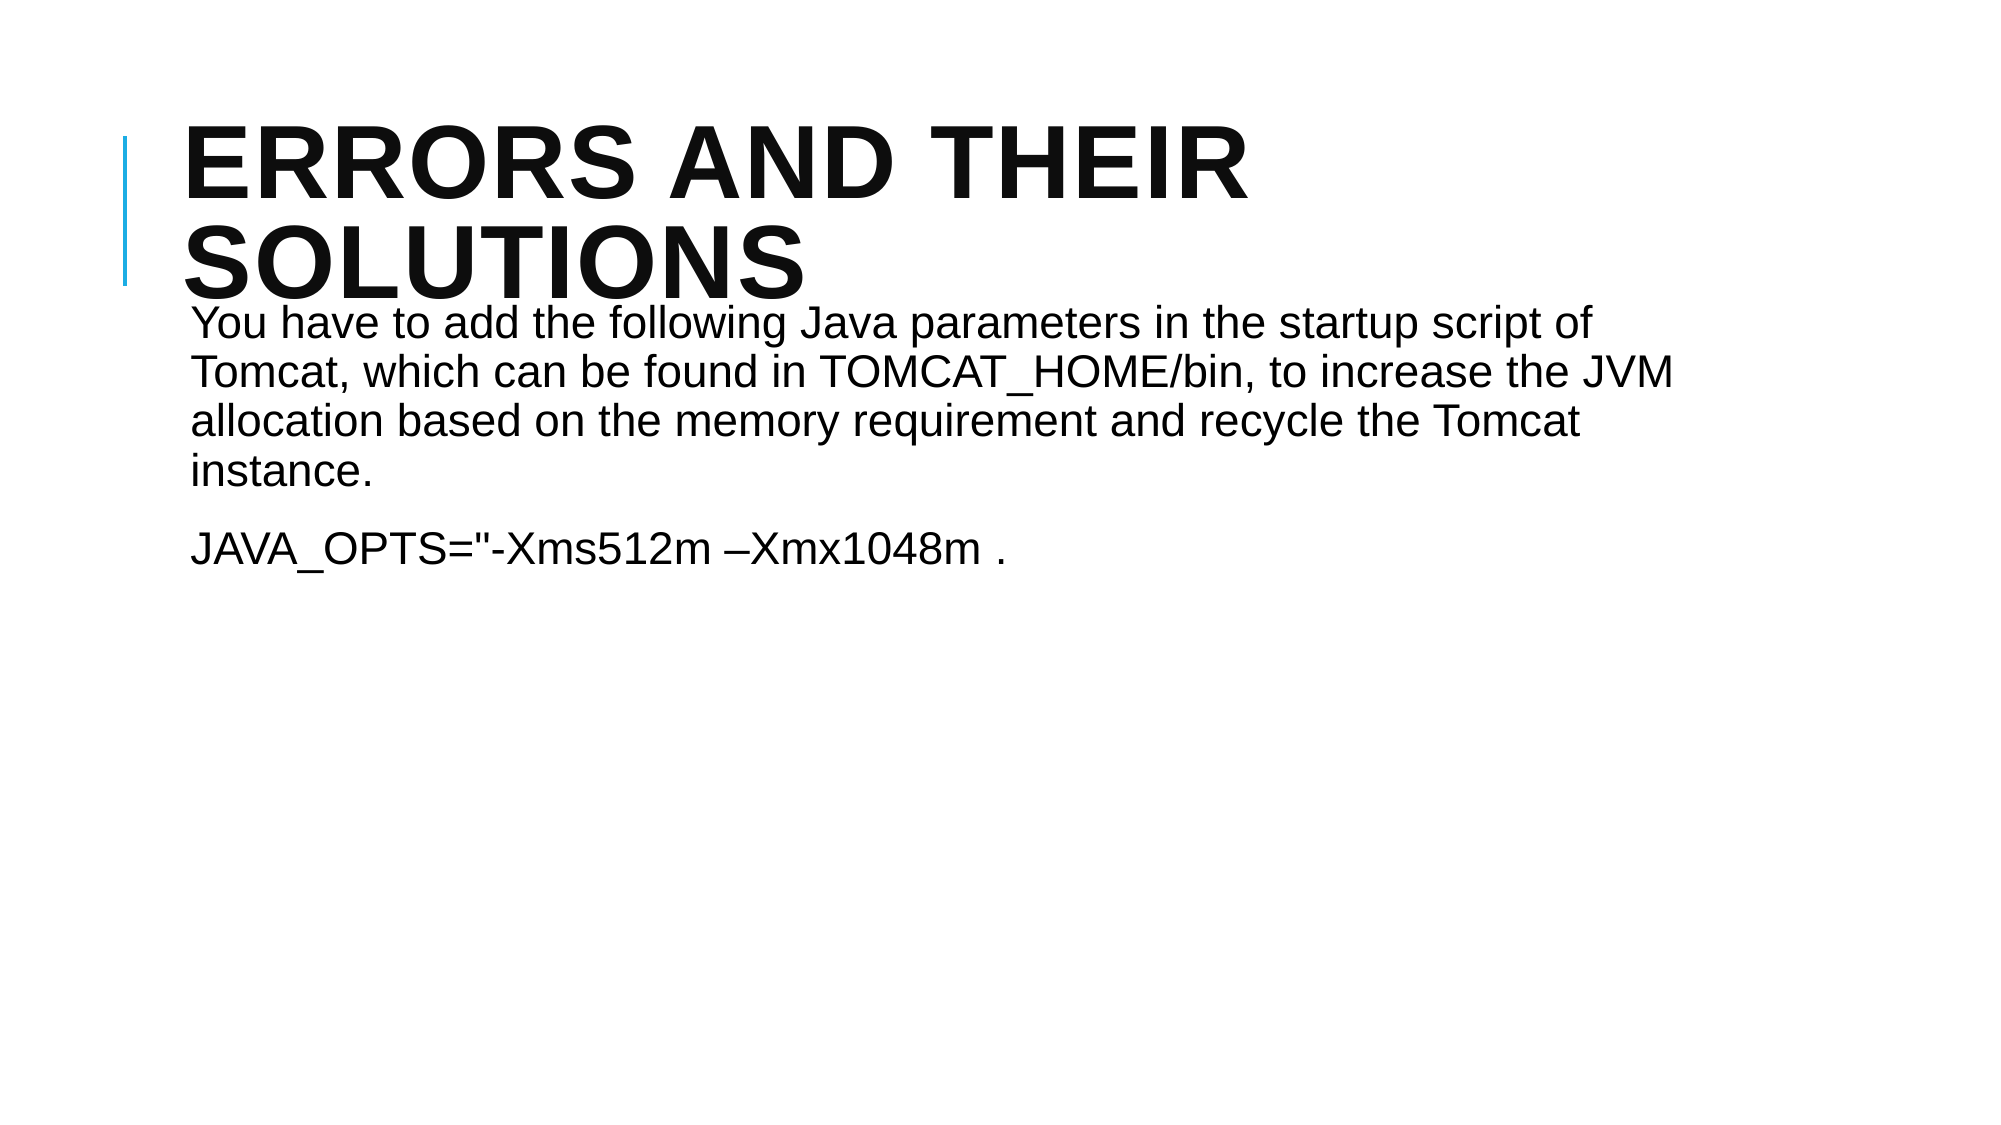

# Errors and their solutions
You have to add the following Java parameters in the startup script of Tomcat, which can be found in TOMCAT_HOME/bin, to increase the JVM allocation based on the memory requirement and recycle the Tomcat instance.
JAVA_OPTS="-Xms512m –Xmx1048m .